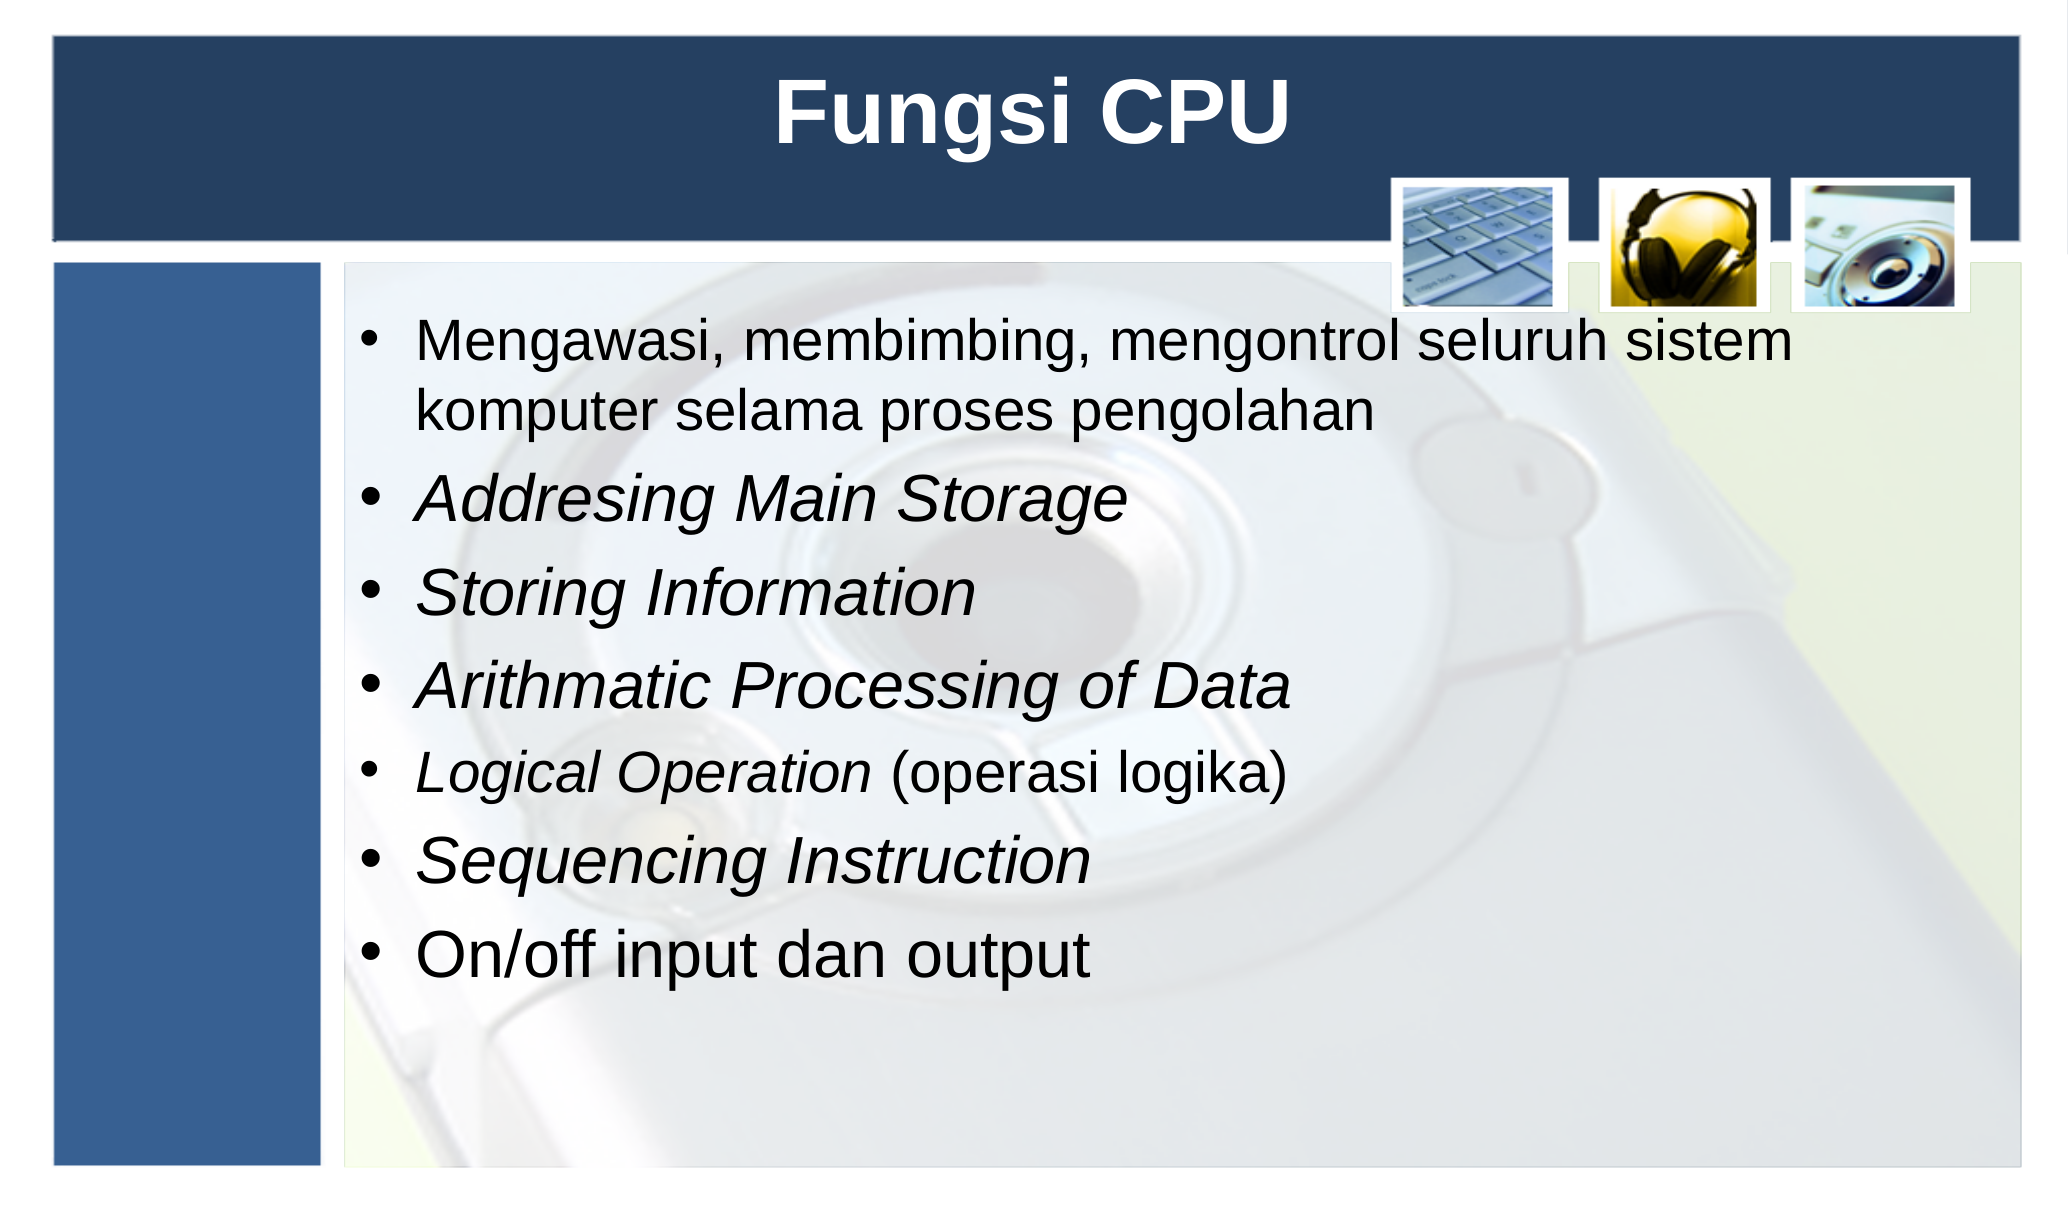

# Fungsi CPU
Mengawasi, membimbing, mengontrol seluruh sistem komputer selama proses pengolahan
Addresing Main Storage
Storing Information
Arithmatic Processing of Data
Logical Operation (operasi logika)
Sequencing Instruction
On/off input dan output